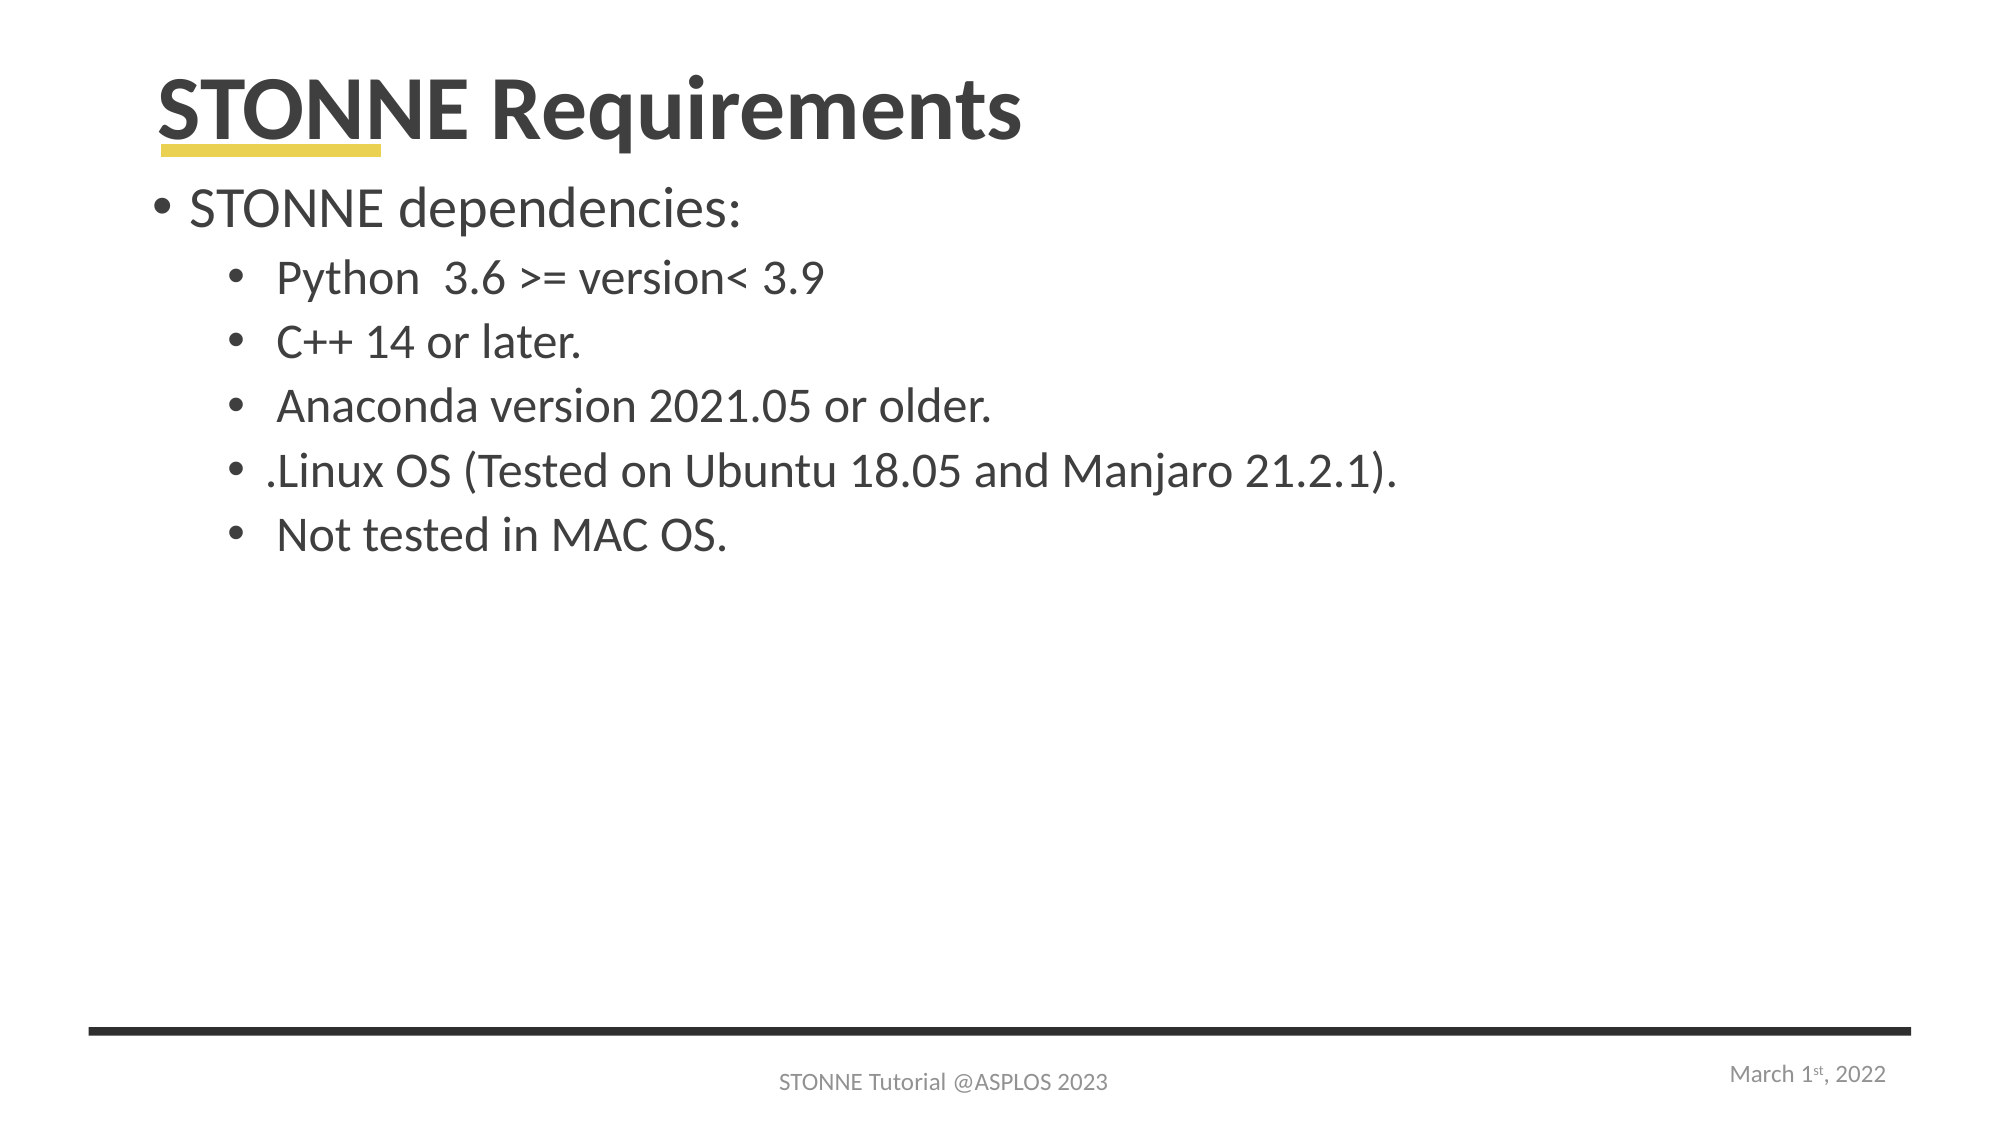

# STONNE Requirements
STONNE dependencies:
 Python  3.6 >= version< 3.9
 C++ 14 or later.
 Anaconda version 2021.05 or older.
.Linux OS (Tested on Ubuntu 18.05 and Manjaro 21.2.1).
 Not tested in MAC OS.

March 1st, 2022
STONNE Tutorial @ASPLOS 2023